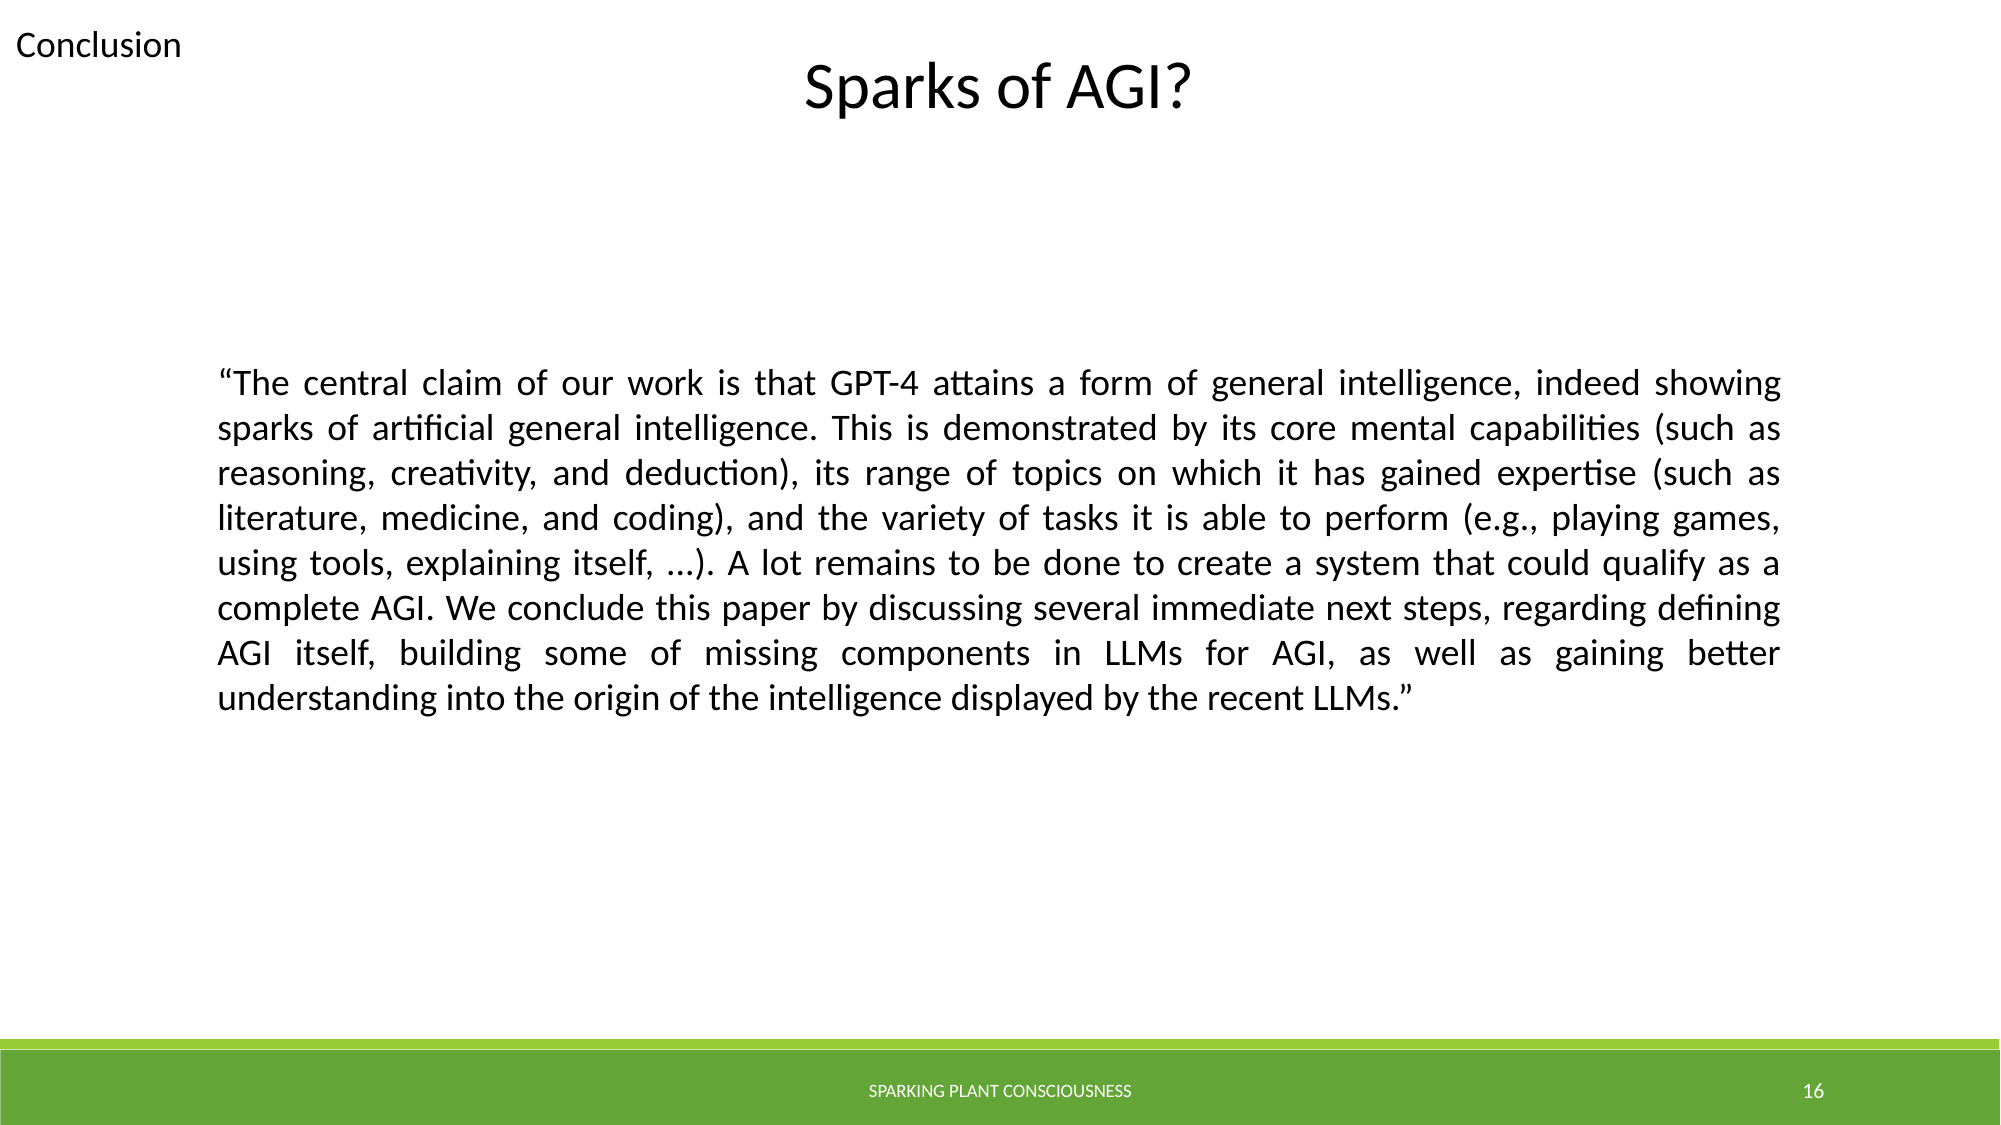

Conclusion
Sparks of AGI?
“The central claim of our work is that GPT-4 attains a form of general intelligence, indeed showing sparks of artificial general intelligence. This is demonstrated by its core mental capabilities (such as reasoning, creativity, and deduction), its range of topics on which it has gained expertise (such as literature, medicine, and coding), and the variety of tasks it is able to perform (e.g., playing games, using tools, explaining itself, ...). A lot remains to be done to create a system that could qualify as a complete AGI. We conclude this paper by discussing several immediate next steps, regarding defining AGI itself, building some of missing components in LLMs for AGI, as well as gaining better understanding into the origin of the intelligence displayed by the recent LLMs.”

Sparking Plant Consciousness
16